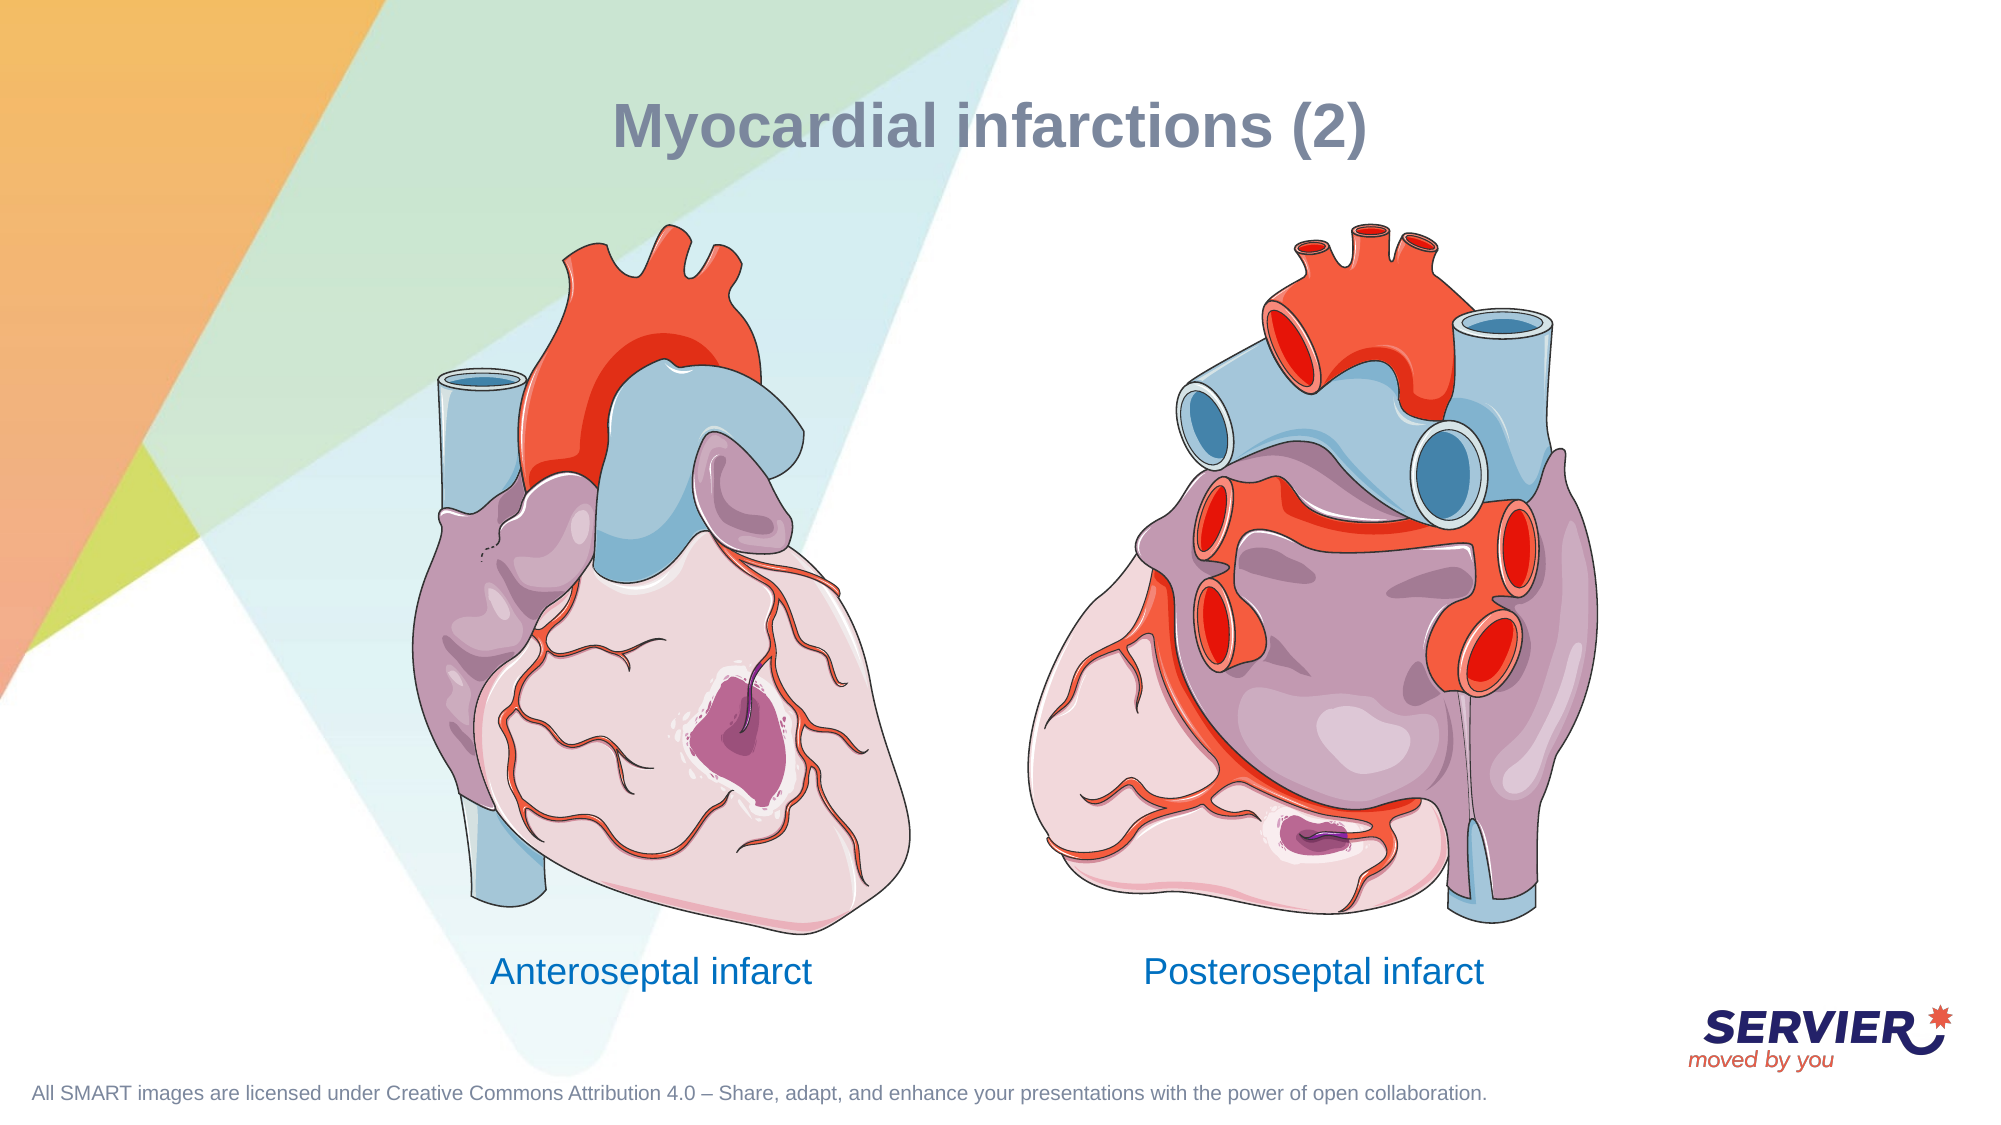

# Myocardial infarctions (2)

Anteroseptal infarct
Posteroseptal infarct